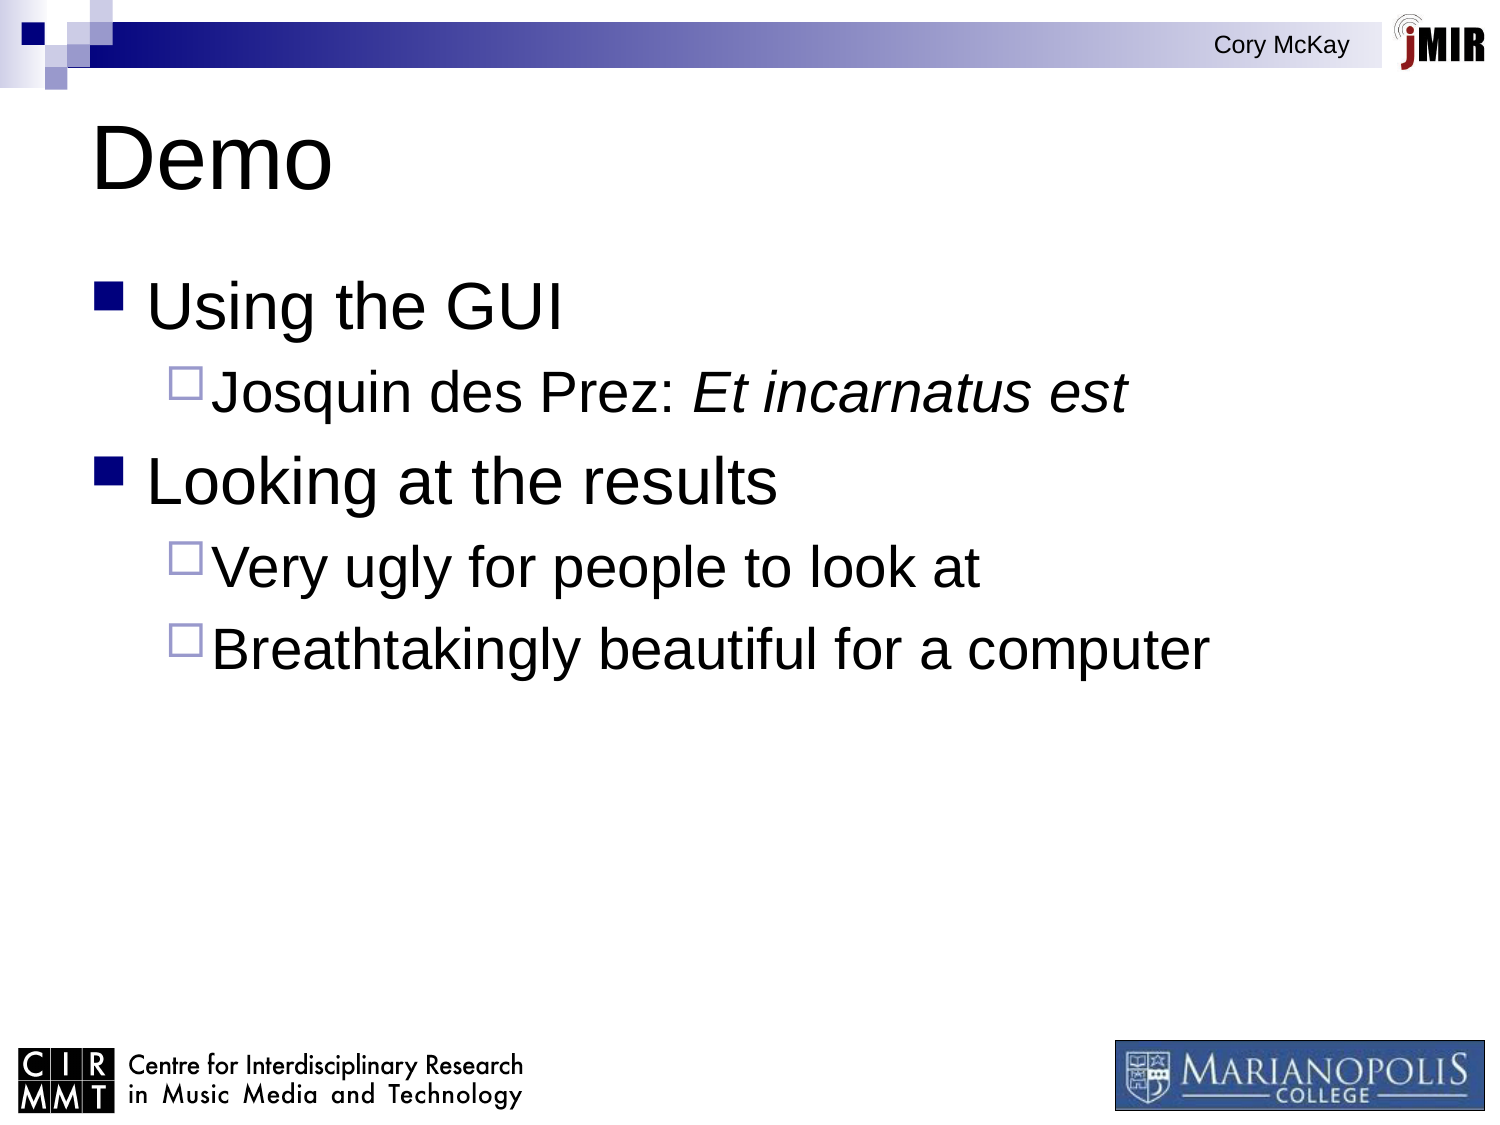

# Demo
Using the GUI
Josquin des Prez: Et incarnatus est
Looking at the results
Very ugly for people to look at
Breathtakingly beautiful for a computer